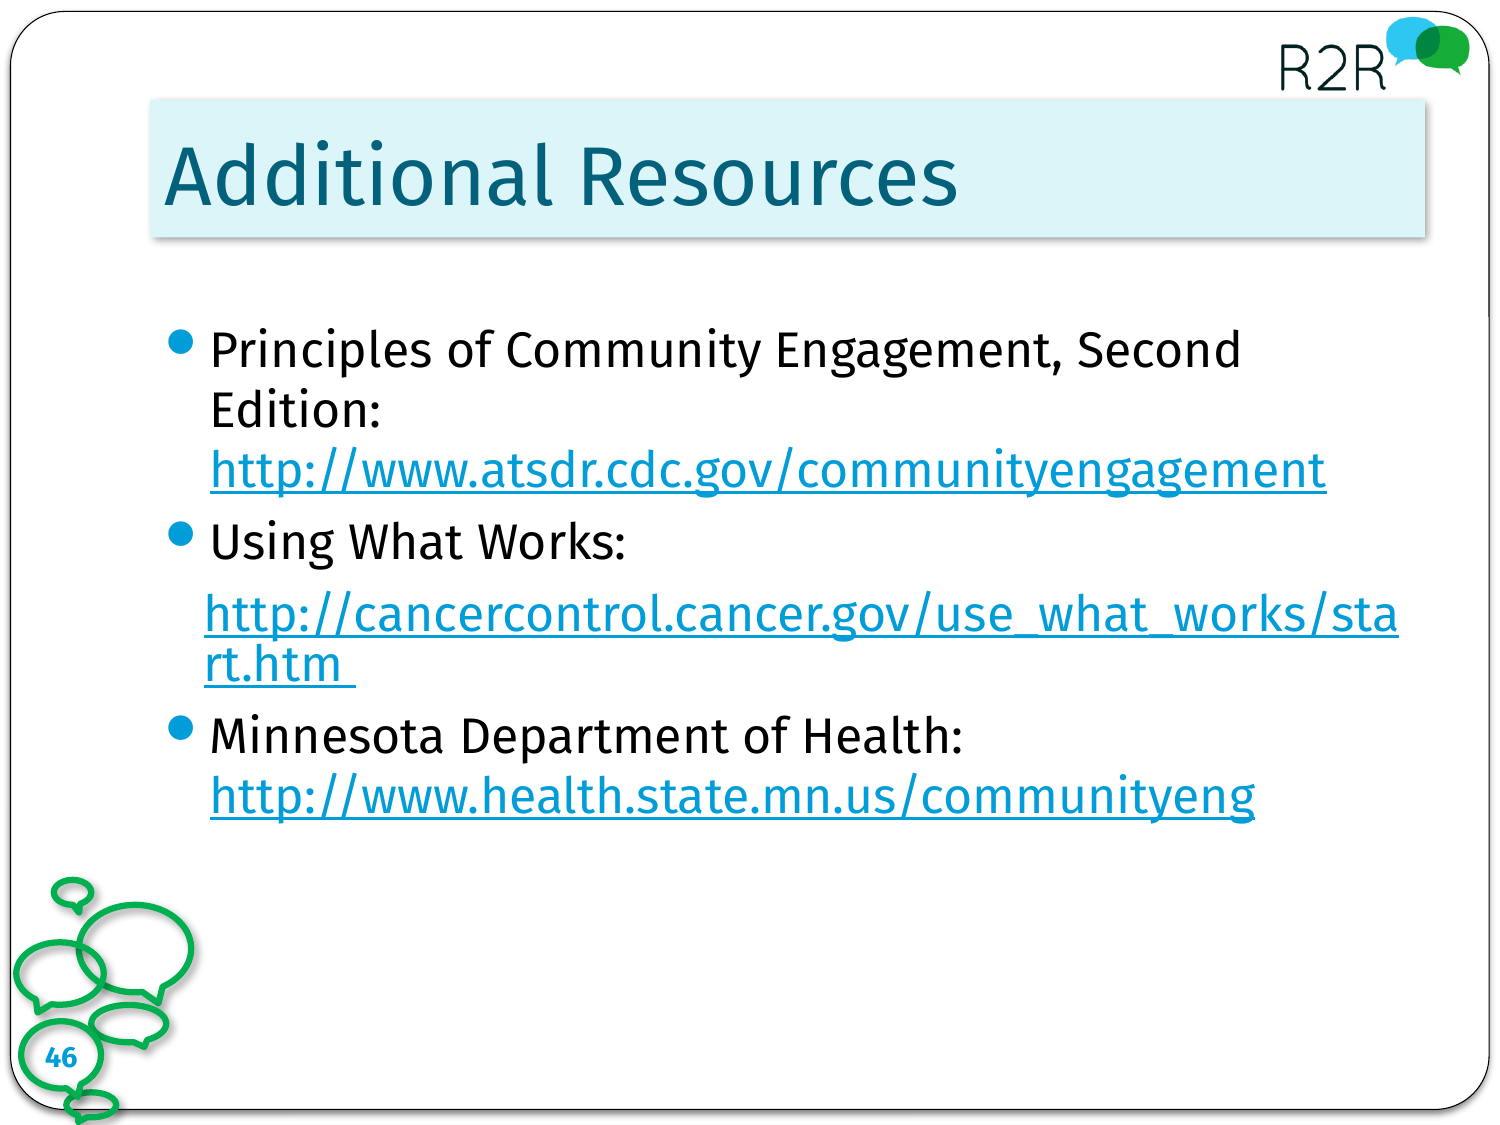

# Additional Resources

Principles of Community Engagement, Second Edition: http://www.atsdr.cdc.gov/communityengagement
Using What Works:
http://cancercontrol.cancer.gov/use_what_works/start.htm
Minnesota Department of Health: http://www.health.state.mn.us/communityeng
46